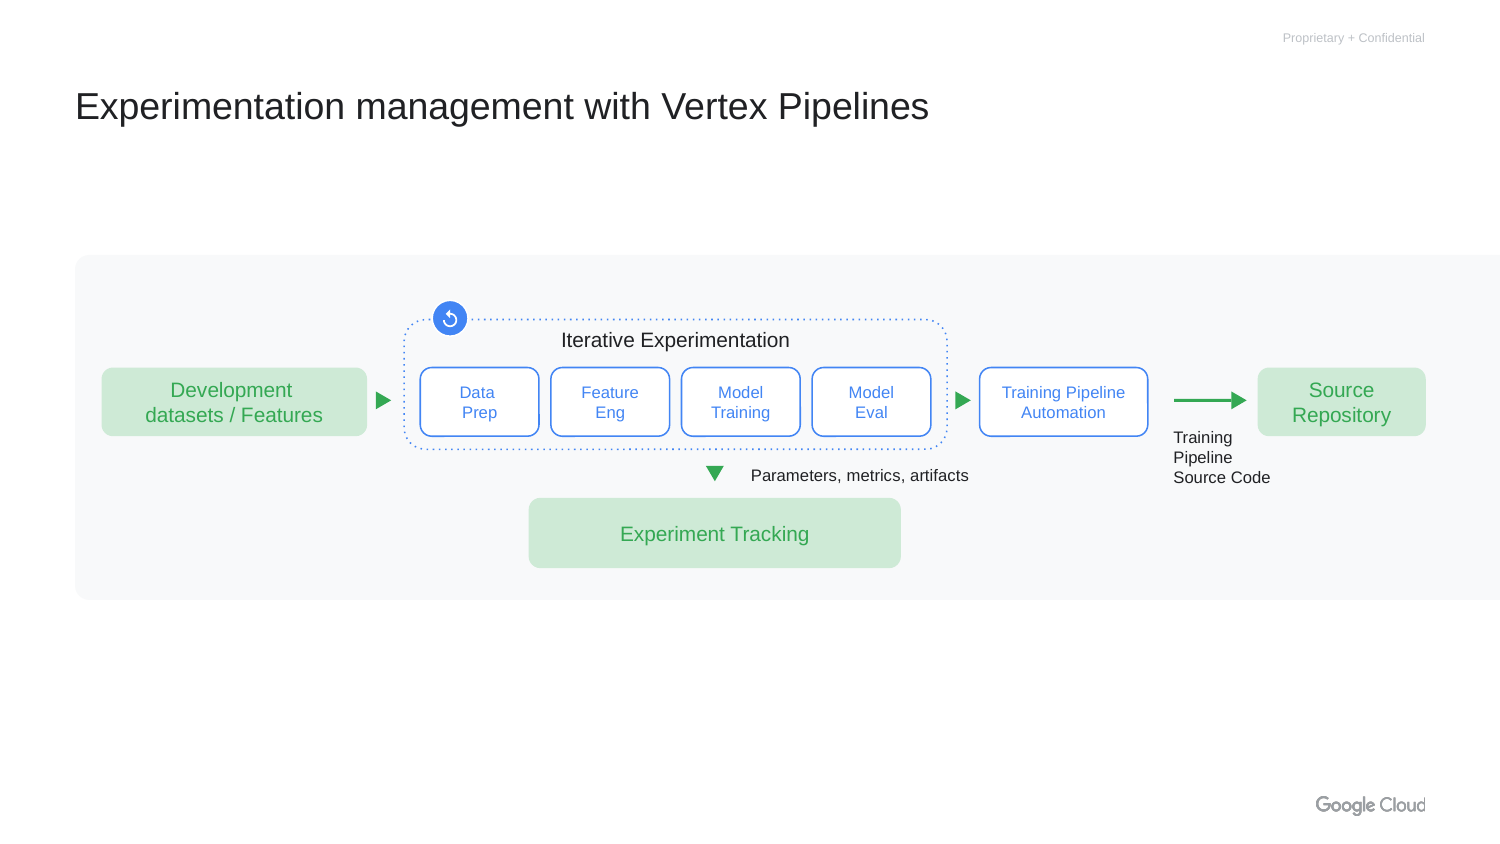

# Experimentation management with Vertex Pipelines

Iterative Experimentation
Development
datasets / Features
Data
Prep
Feature
Eng
Model Training
Model
Eval
Training Pipeline Automation
Source
Repository

Training Pipeline Source Code
Parameters, metrics, artifacts

Experiment Tracking